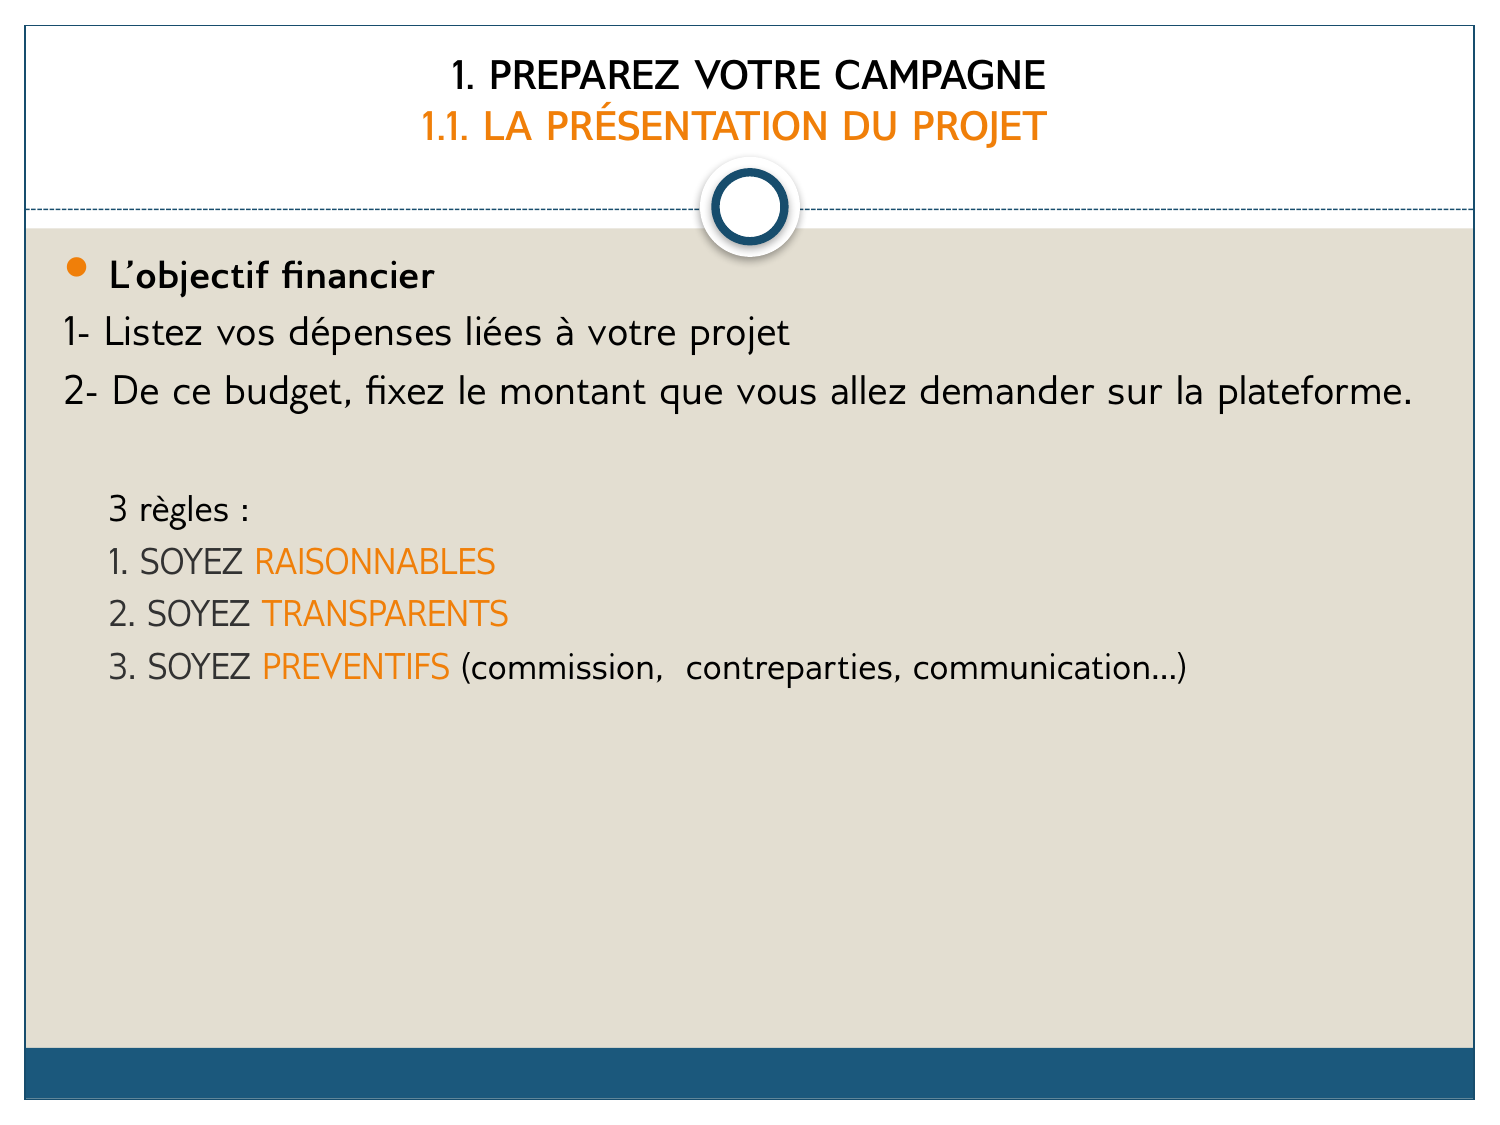

# 1. PREPAREZ VOTRE CAMPAGNE 1.1. LA PRÉSENTATION DU PROJET
L’objectif financier
1- Listez vos dépenses liées à votre projet
2- De ce budget, fixez le montant que vous allez demander sur la plateforme.

	3 règles :
1. SOYEZ RAISONNABLES
2. SOYEZ TRANSPARENTS
3. SOYEZ PREVENTIFS (commission,  contreparties, communication…)